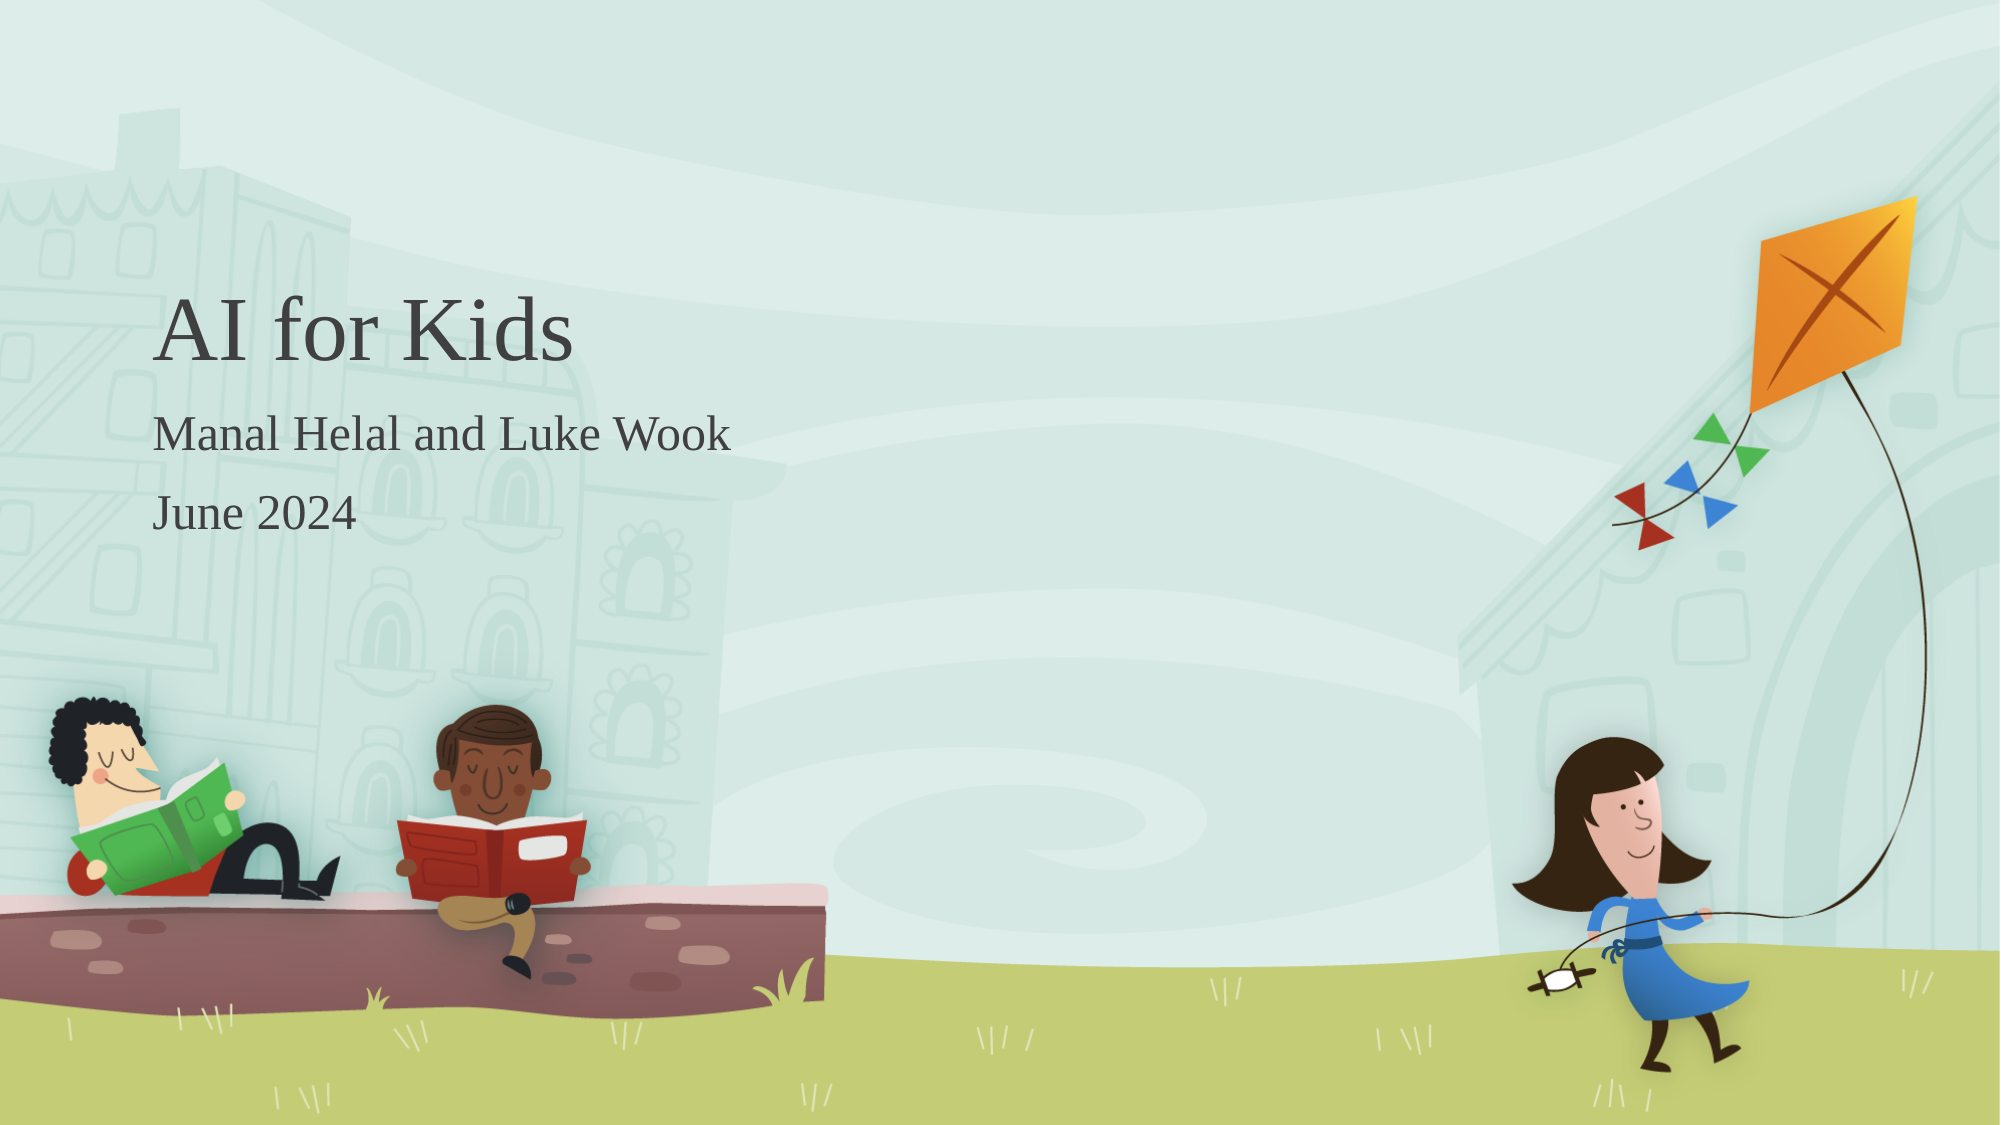

# AI for Kids
Manal Helal and Luke Wook
June 2024